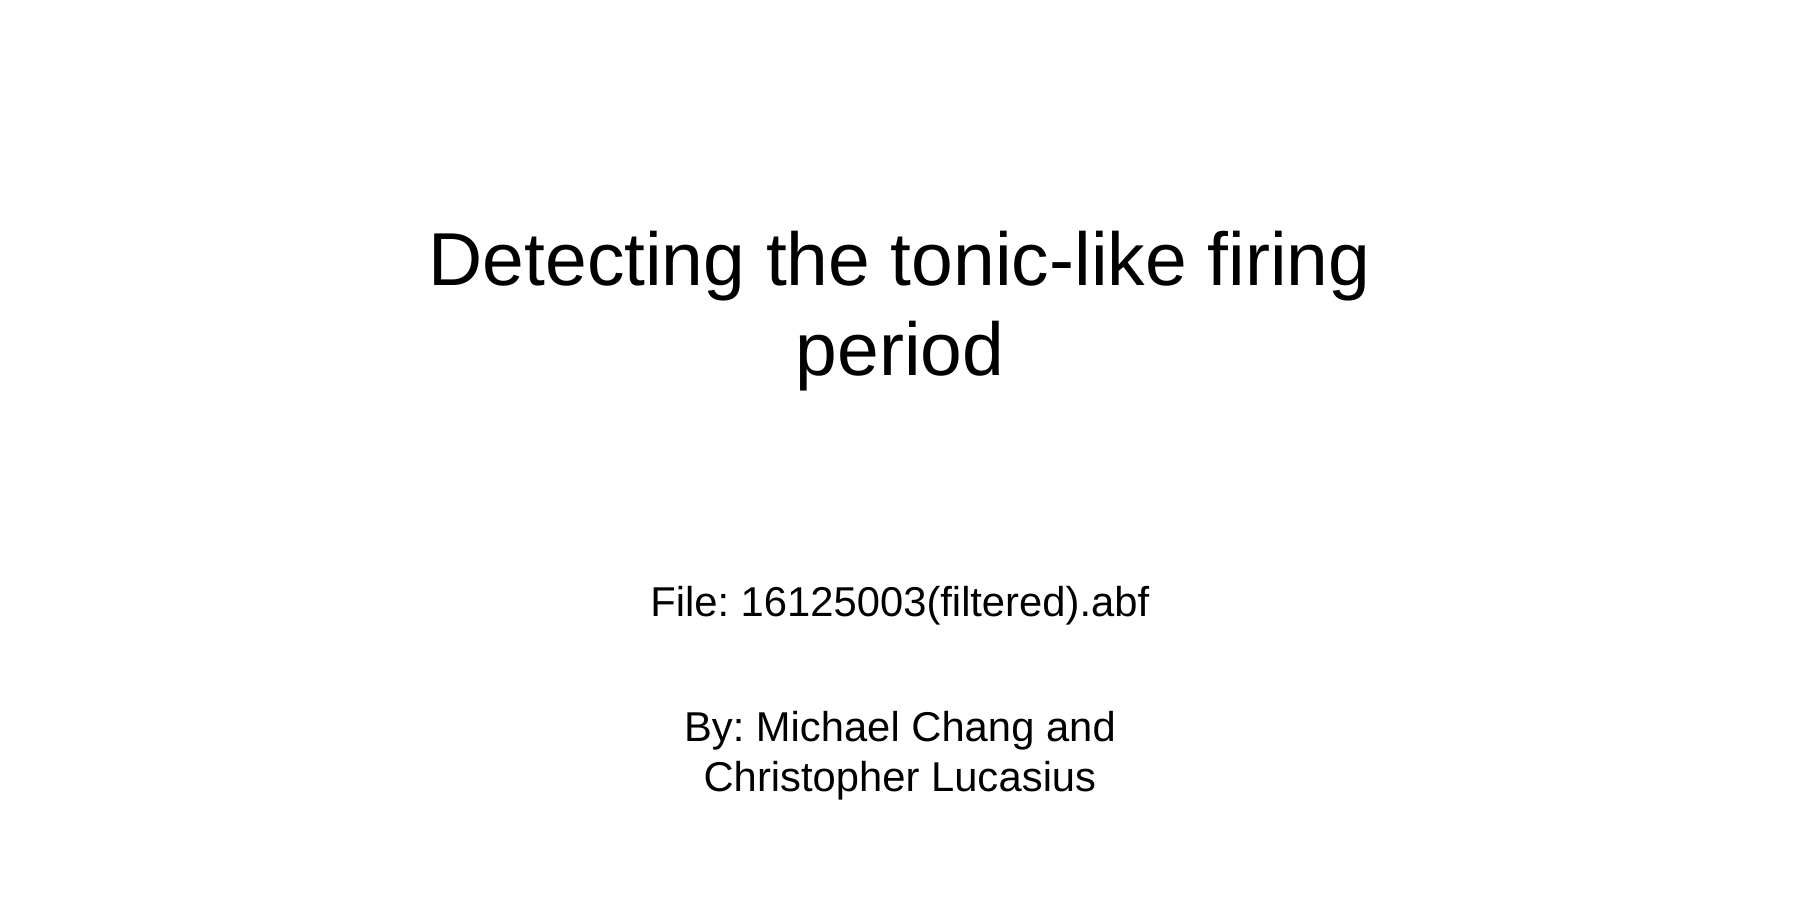

Detecting the tonic-like firing period
File: 16125003(filtered).abf
By: Michael Chang and Christopher Lucasius